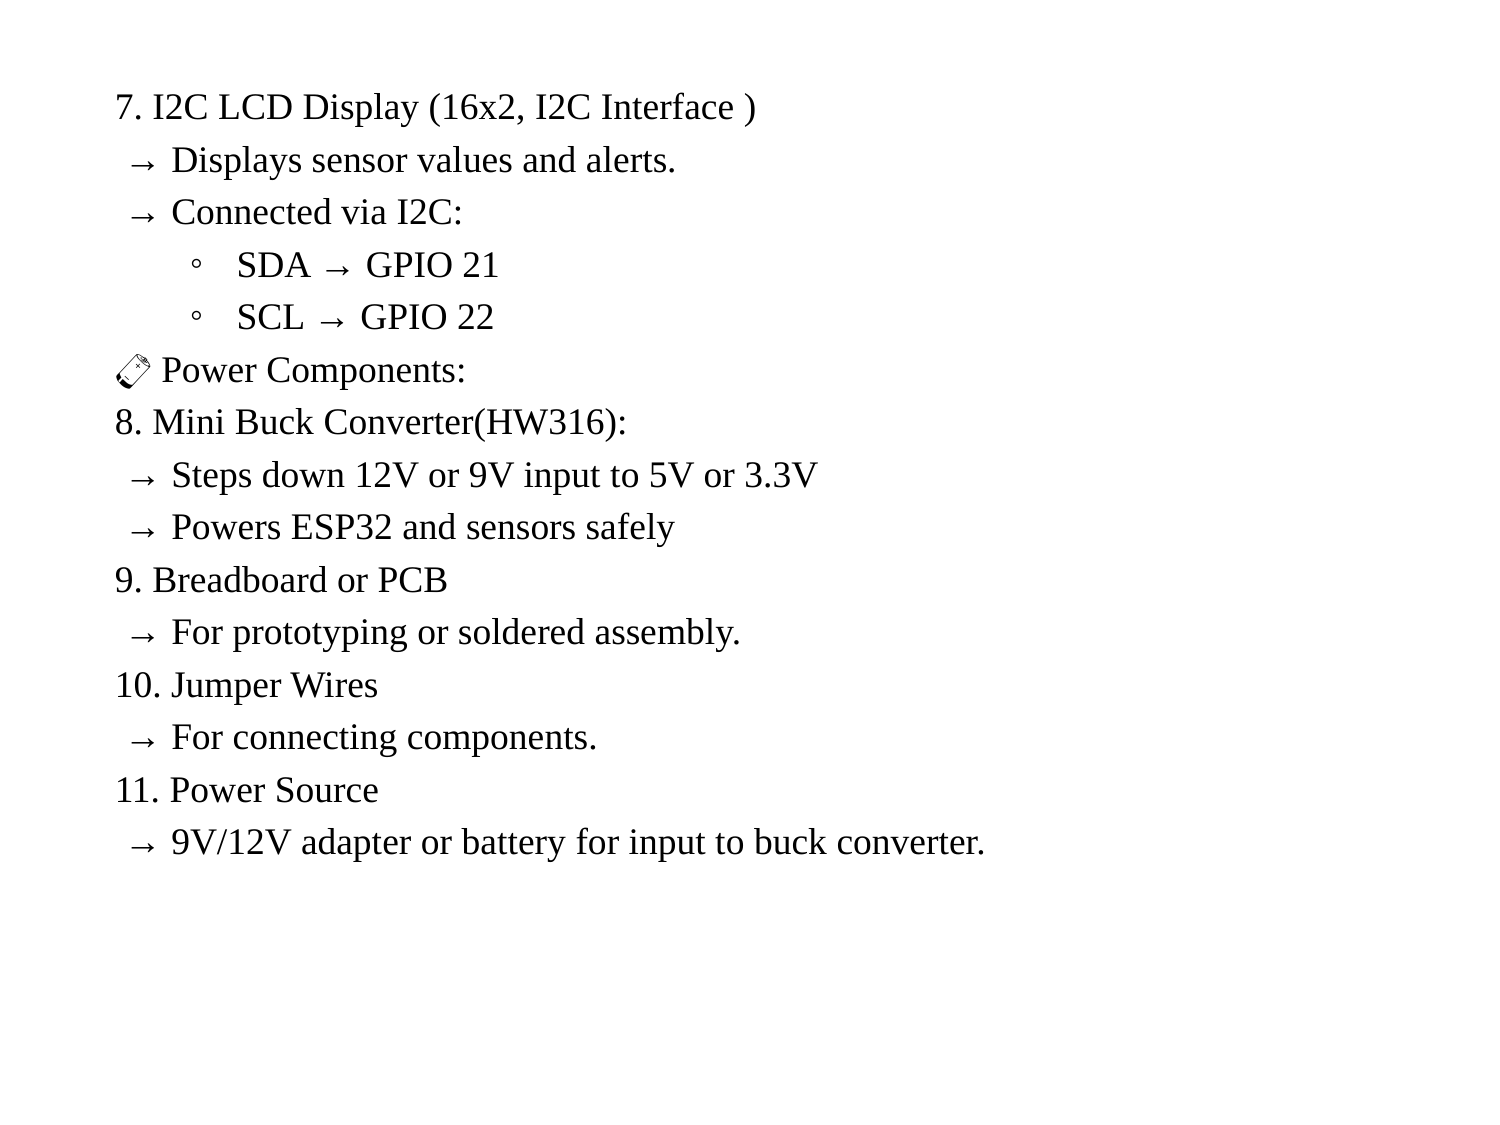

7. I2C LCD Display (16x2, I2C Interface )
 → Displays sensor values and alerts.
 → Connected via I2C:
SDA → GPIO 21
SCL → GPIO 22
🔋 Power Components:
8. Mini Buck Converter(HW316):
 → Steps down 12V or 9V input to 5V or 3.3V
 → Powers ESP32 and sensors safely
9. Breadboard or PCB
 → For prototyping or soldered assembly.
10. Jumper Wires
 → For connecting components.
11. Power Source
 → 9V/12V adapter or battery for input to buck converter.

4